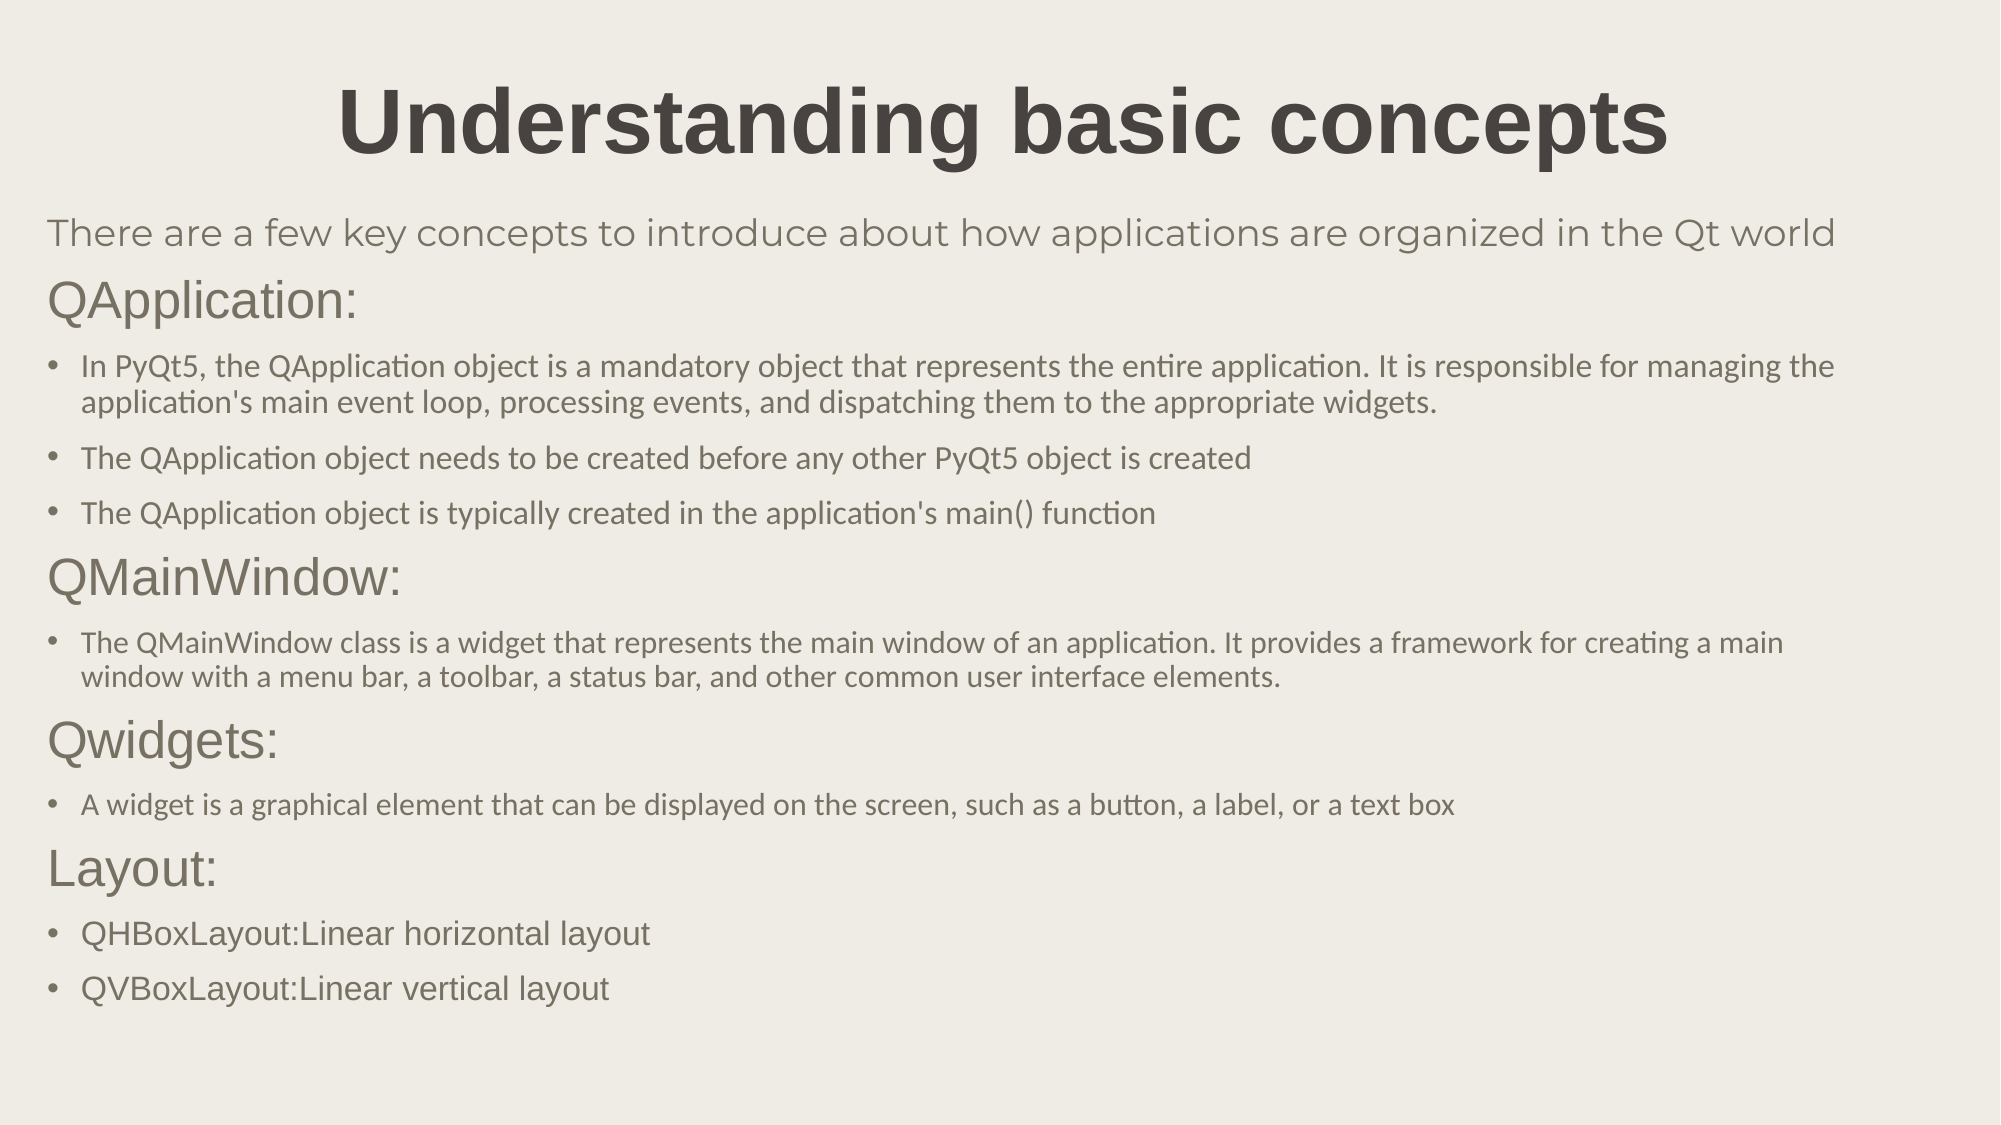

# Understanding basic concepts
There are a few key concepts to introduce about how applications are organized in the Qt world
QApplication:
In PyQt5, the QApplication object is a mandatory object that represents the entire application. It is responsible for managing the application's main event loop, processing events, and dispatching them to the appropriate widgets.
The QApplication object needs to be created before any other PyQt5 object is created
The QApplication object is typically created in the application's main() function
QMainWindow:
The QMainWindow class is a widget that represents the main window of an application. It provides a framework for creating a main window with a menu bar, a toolbar, a status bar, and other common user interface elements.
Qwidgets:
A widget is a graphical element that can be displayed on the screen, such as a button, a label, or a text box
Layout:
QHBoxLayout:Linear horizontal layout
QVBoxLayout:Linear vertical layout